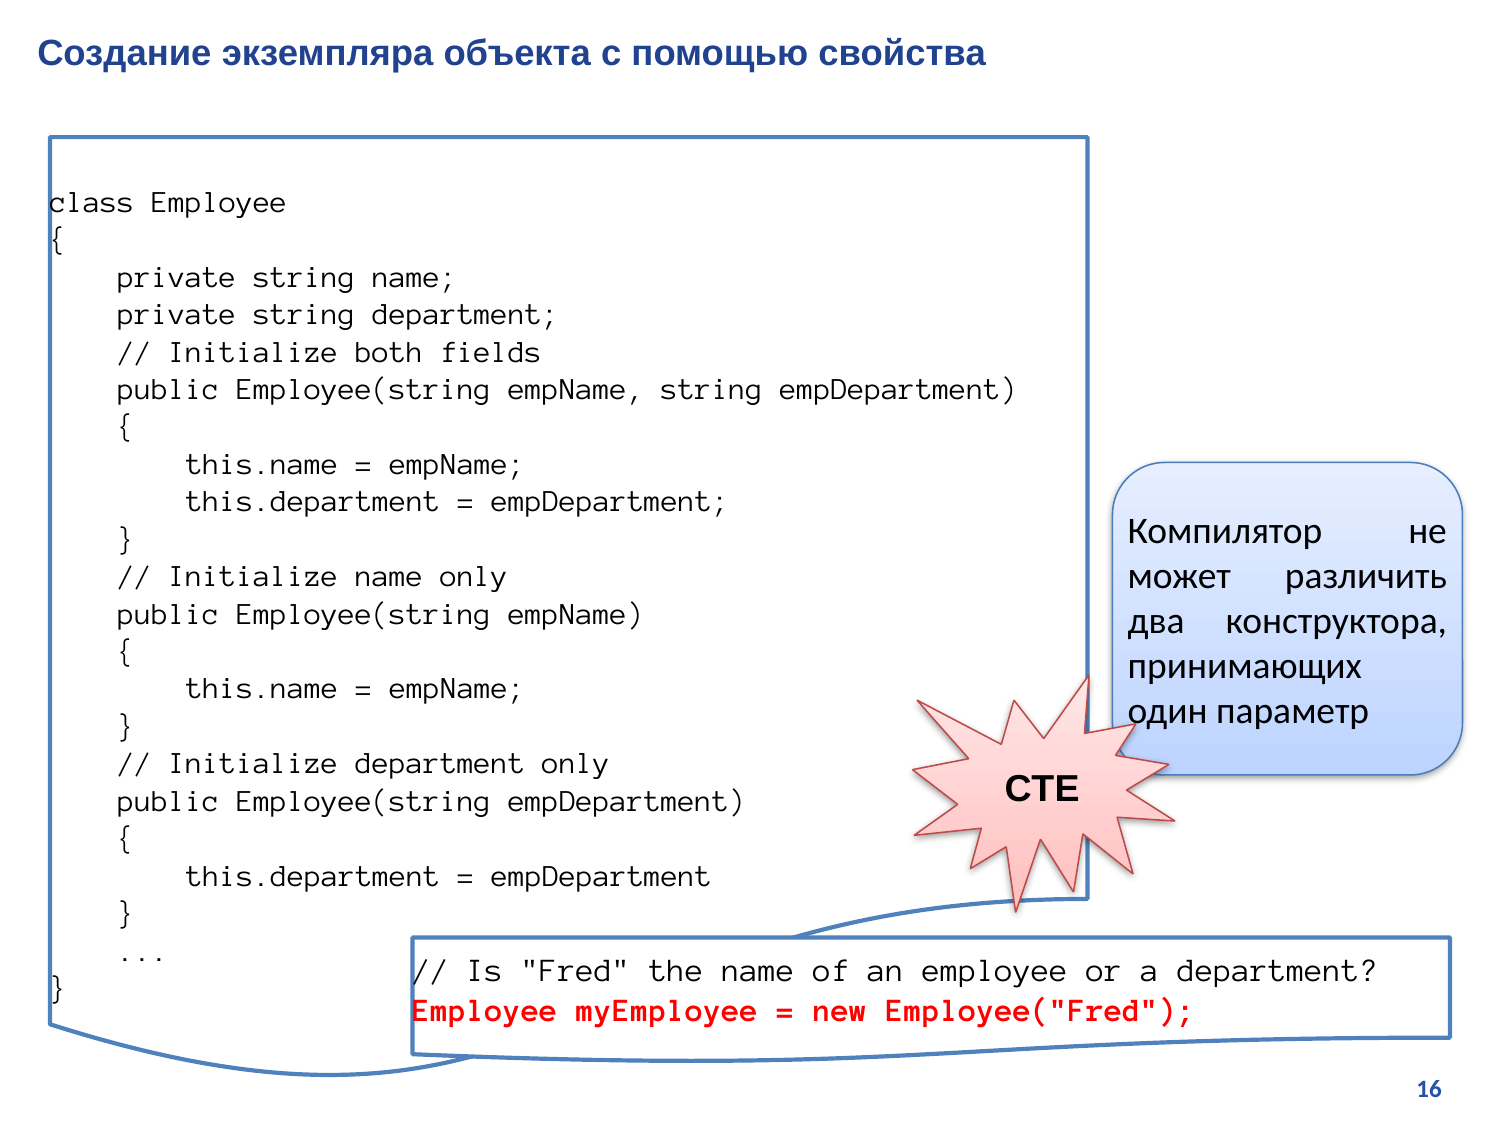

class Employee
{
    private string name;
    private string department;
    // Initialize both fields
    public Employee(string empName, string empDepartment)
    {
        this.name = empName;
        this.department = empDepartment;
    }
    // Initialize name only
    public Employee(string empName)
    {
        this.name = empName;
    }
    // Initialize department only
    public Employee(string empDepartment)
    {
        this.department = empDepartment
    }
    ...
}

# Создание экземпляра объекта с помощью свойства

Компилятор не может различить два конструктора, принимающих один параметр

CTE

// Is "Fred" the name of an employee or a department?
Employee myEmployee = new Employee("Fred");